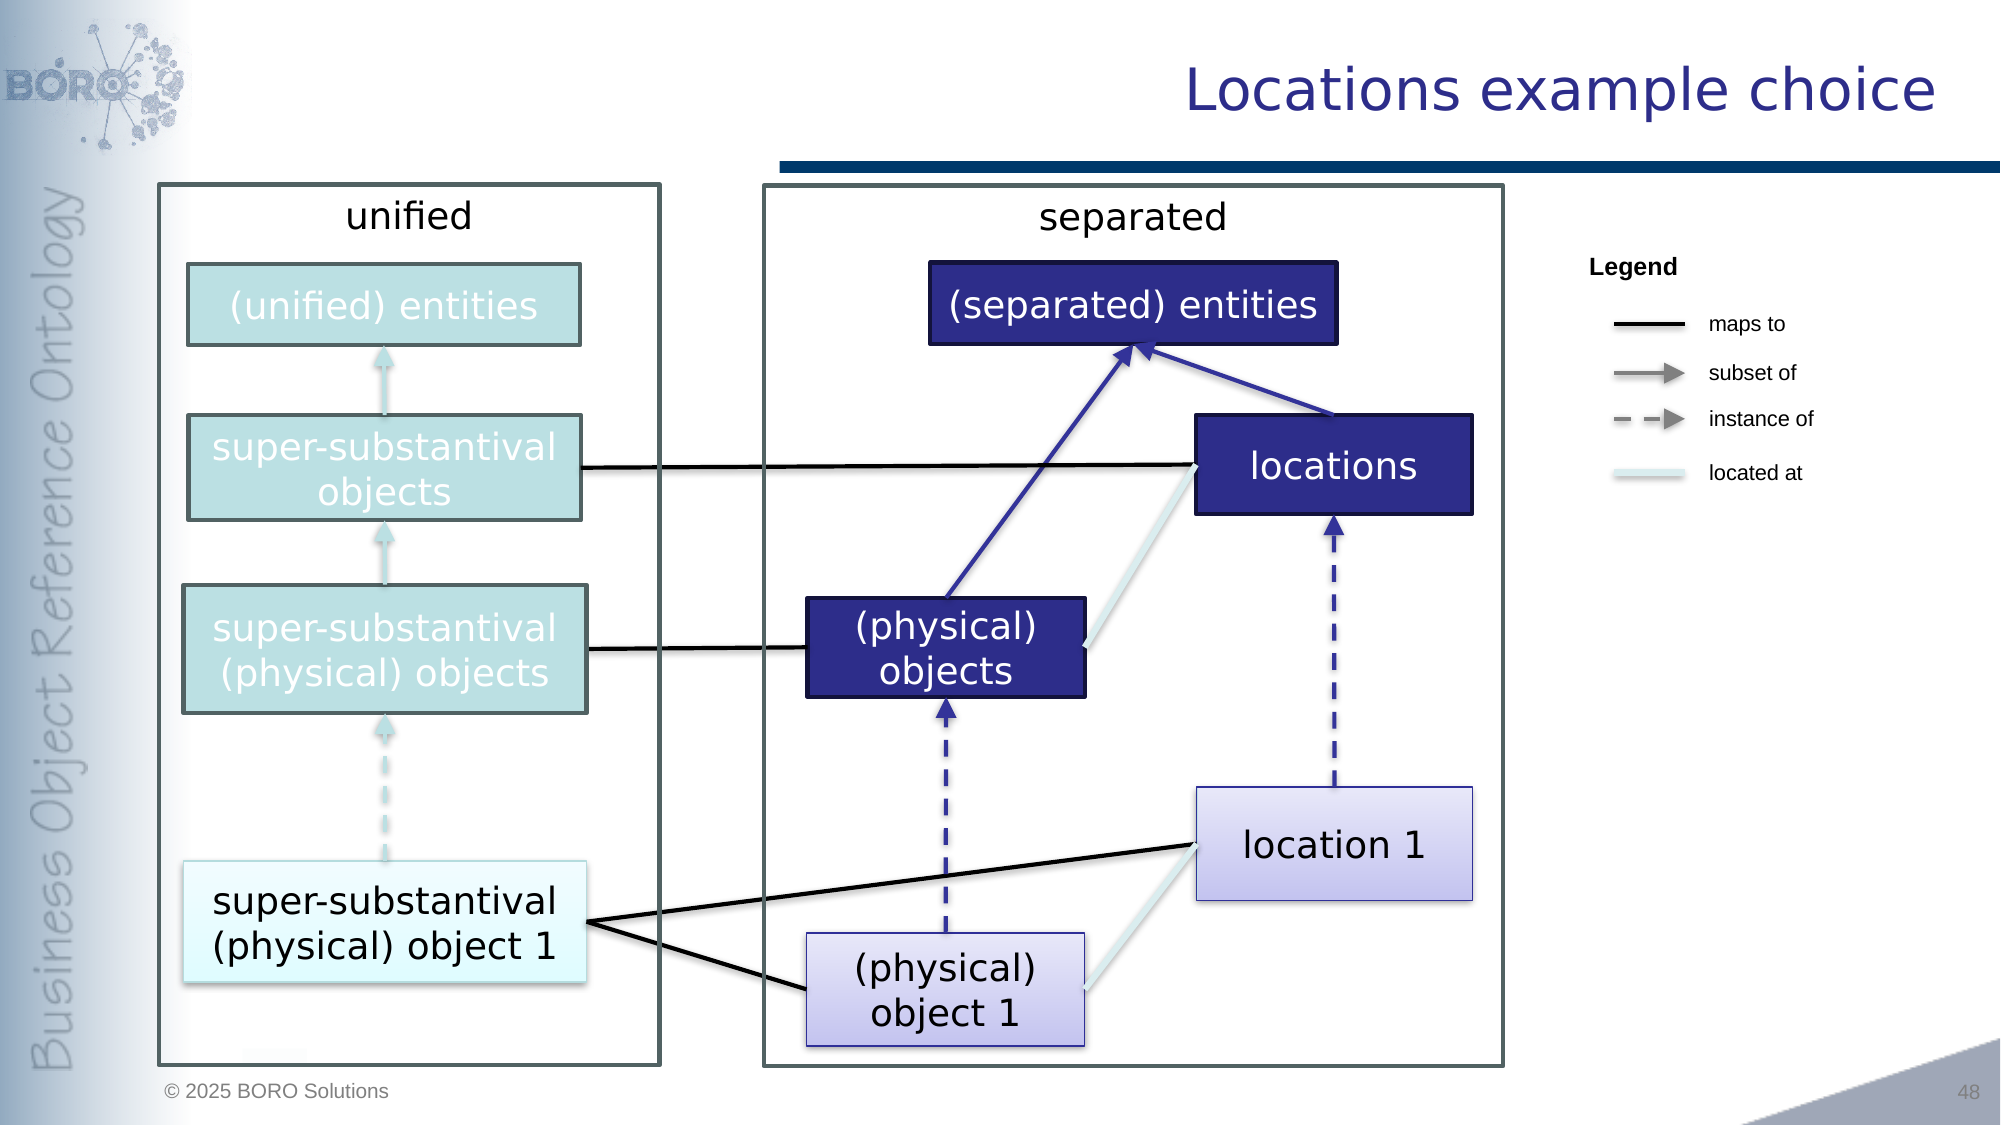

# Locations example choice
unified
separated
Legend
(separated) entities
(unified) entities
maps to
subset of
instance of
super-substantival objects
locations
located at
super-substantival (physical) objects
(physical) objects
location 1
super-substantival (physical) object 1
(physical) object 1

48